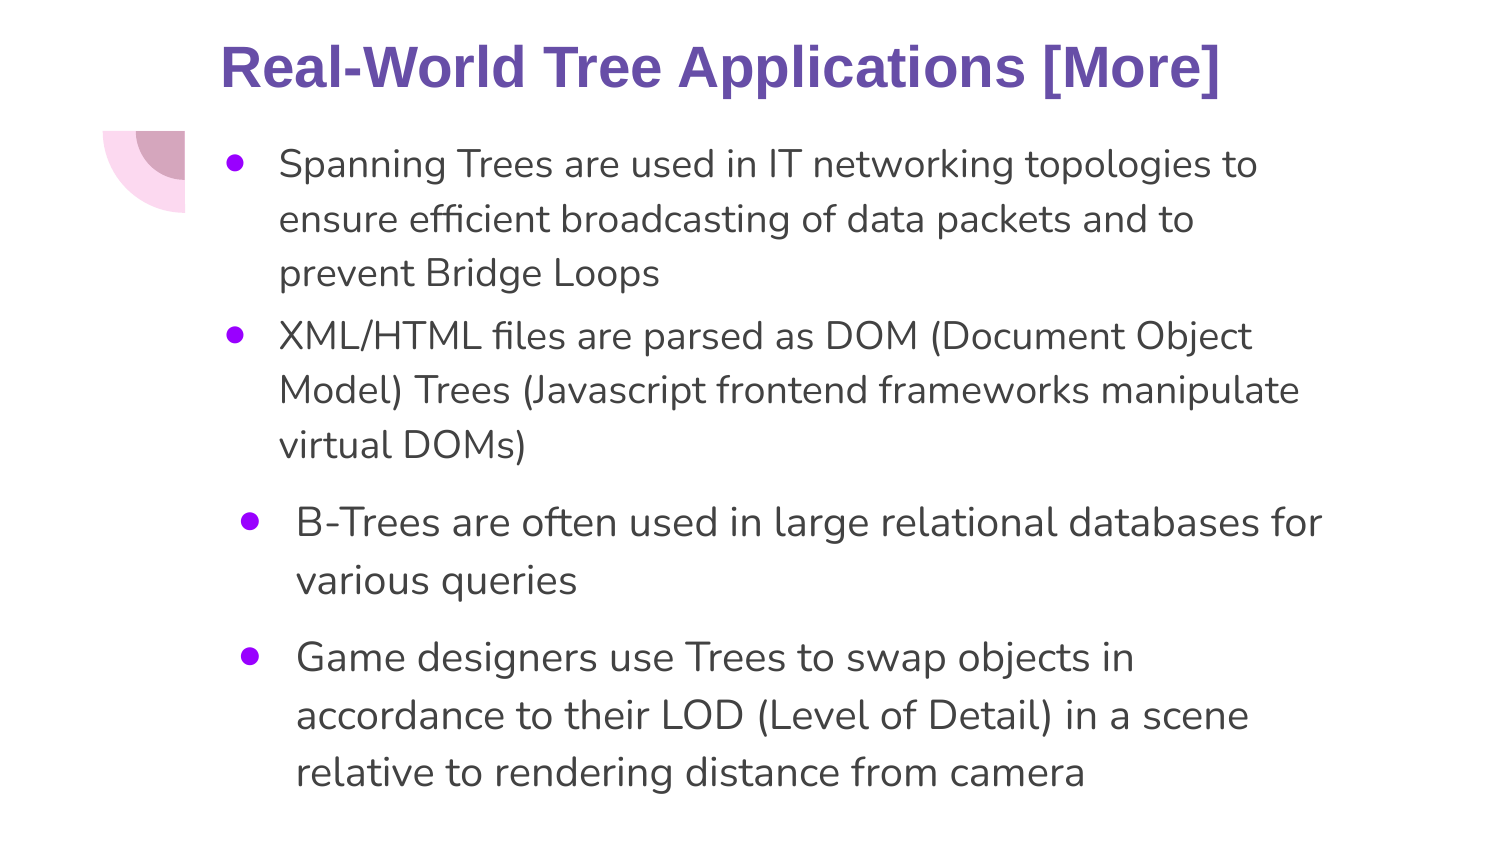

# Real-World Tree Applications [More]
Spanning Trees are used in IT networking topologies to ensure efficient broadcasting of data packets and to prevent Bridge Loops
XML/HTML files are parsed as DOM (Document Object Model) Trees (Javascript frontend frameworks manipulate virtual DOMs)
B-Trees are often used in large relational databases for various queries
Game designers use Trees to swap objects in accordance to their LOD (Level of Detail) in a scene relative to rendering distance from camera